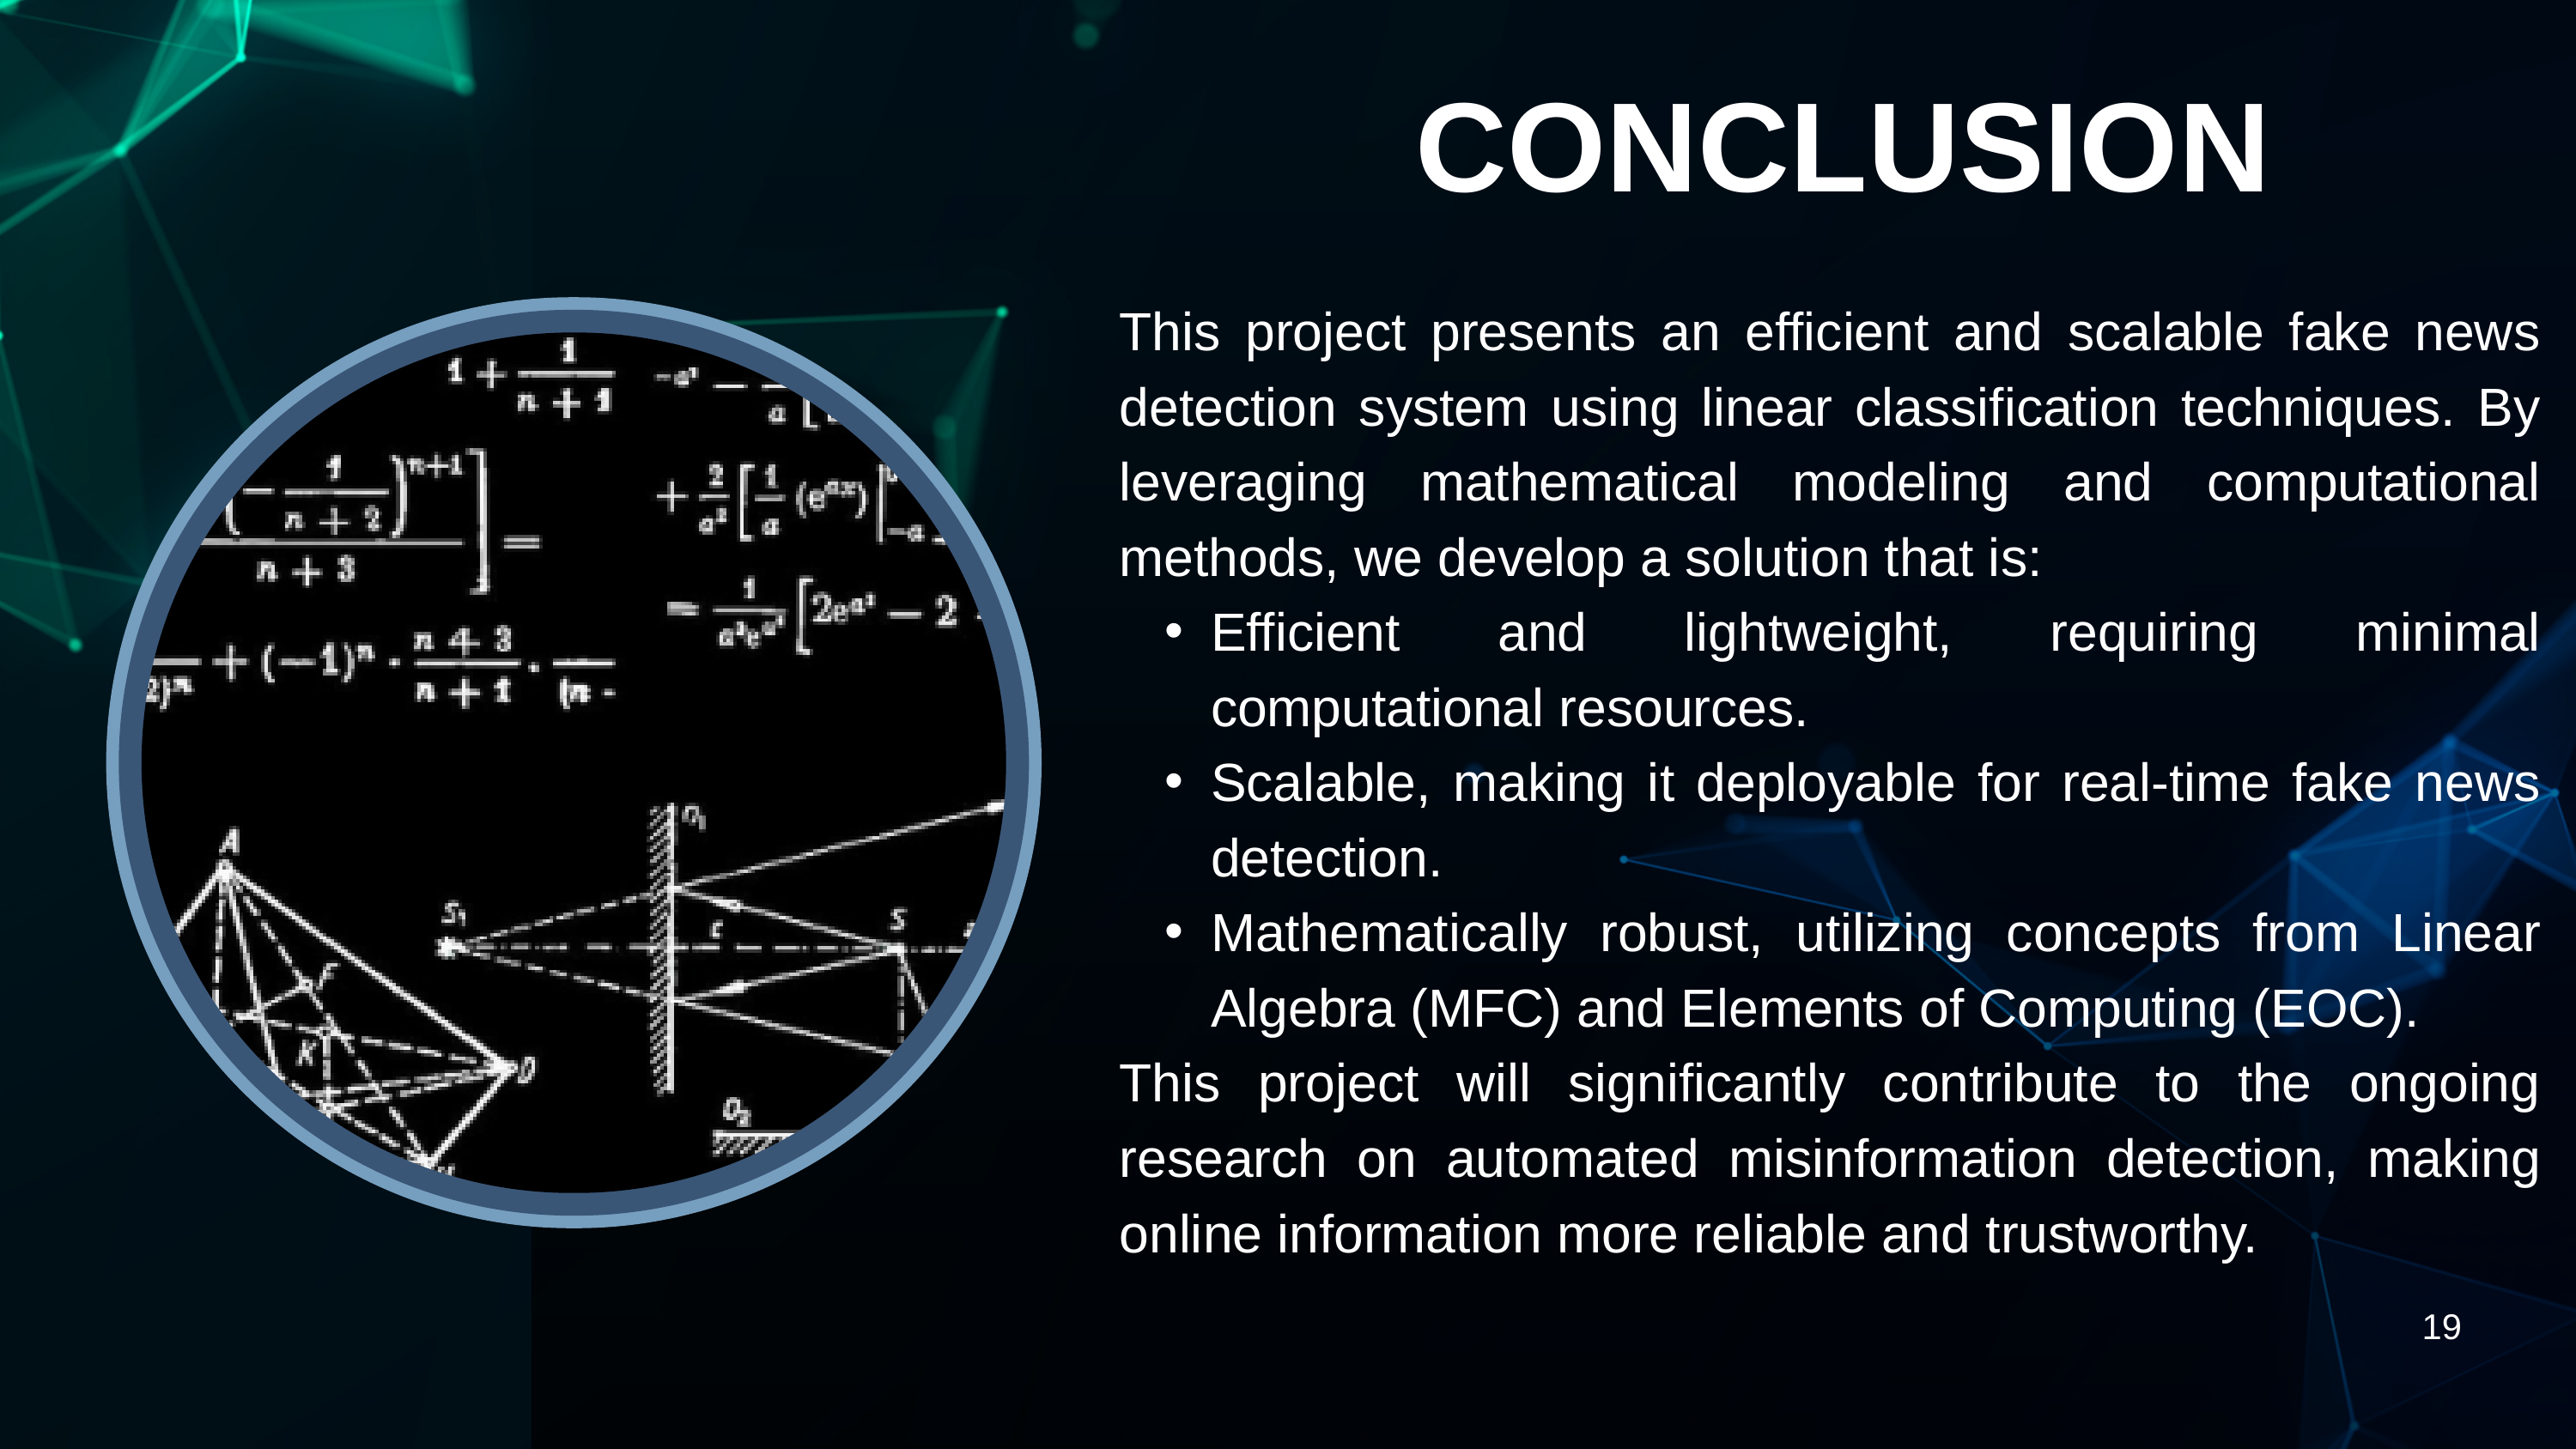

CONCLUSION
This project presents an efficient and scalable fake news detection system using linear classification techniques. By leveraging mathematical modeling and computational methods, we develop a solution that is:
Efficient and lightweight, requiring minimal computational resources.
Scalable, making it deployable for real-time fake news detection.
Mathematically robust, utilizing concepts from Linear Algebra (MFC) and Elements of Computing (EOC).
This project will significantly contribute to the ongoing research on automated misinformation detection, making online information more reliable and trustworthy.

19